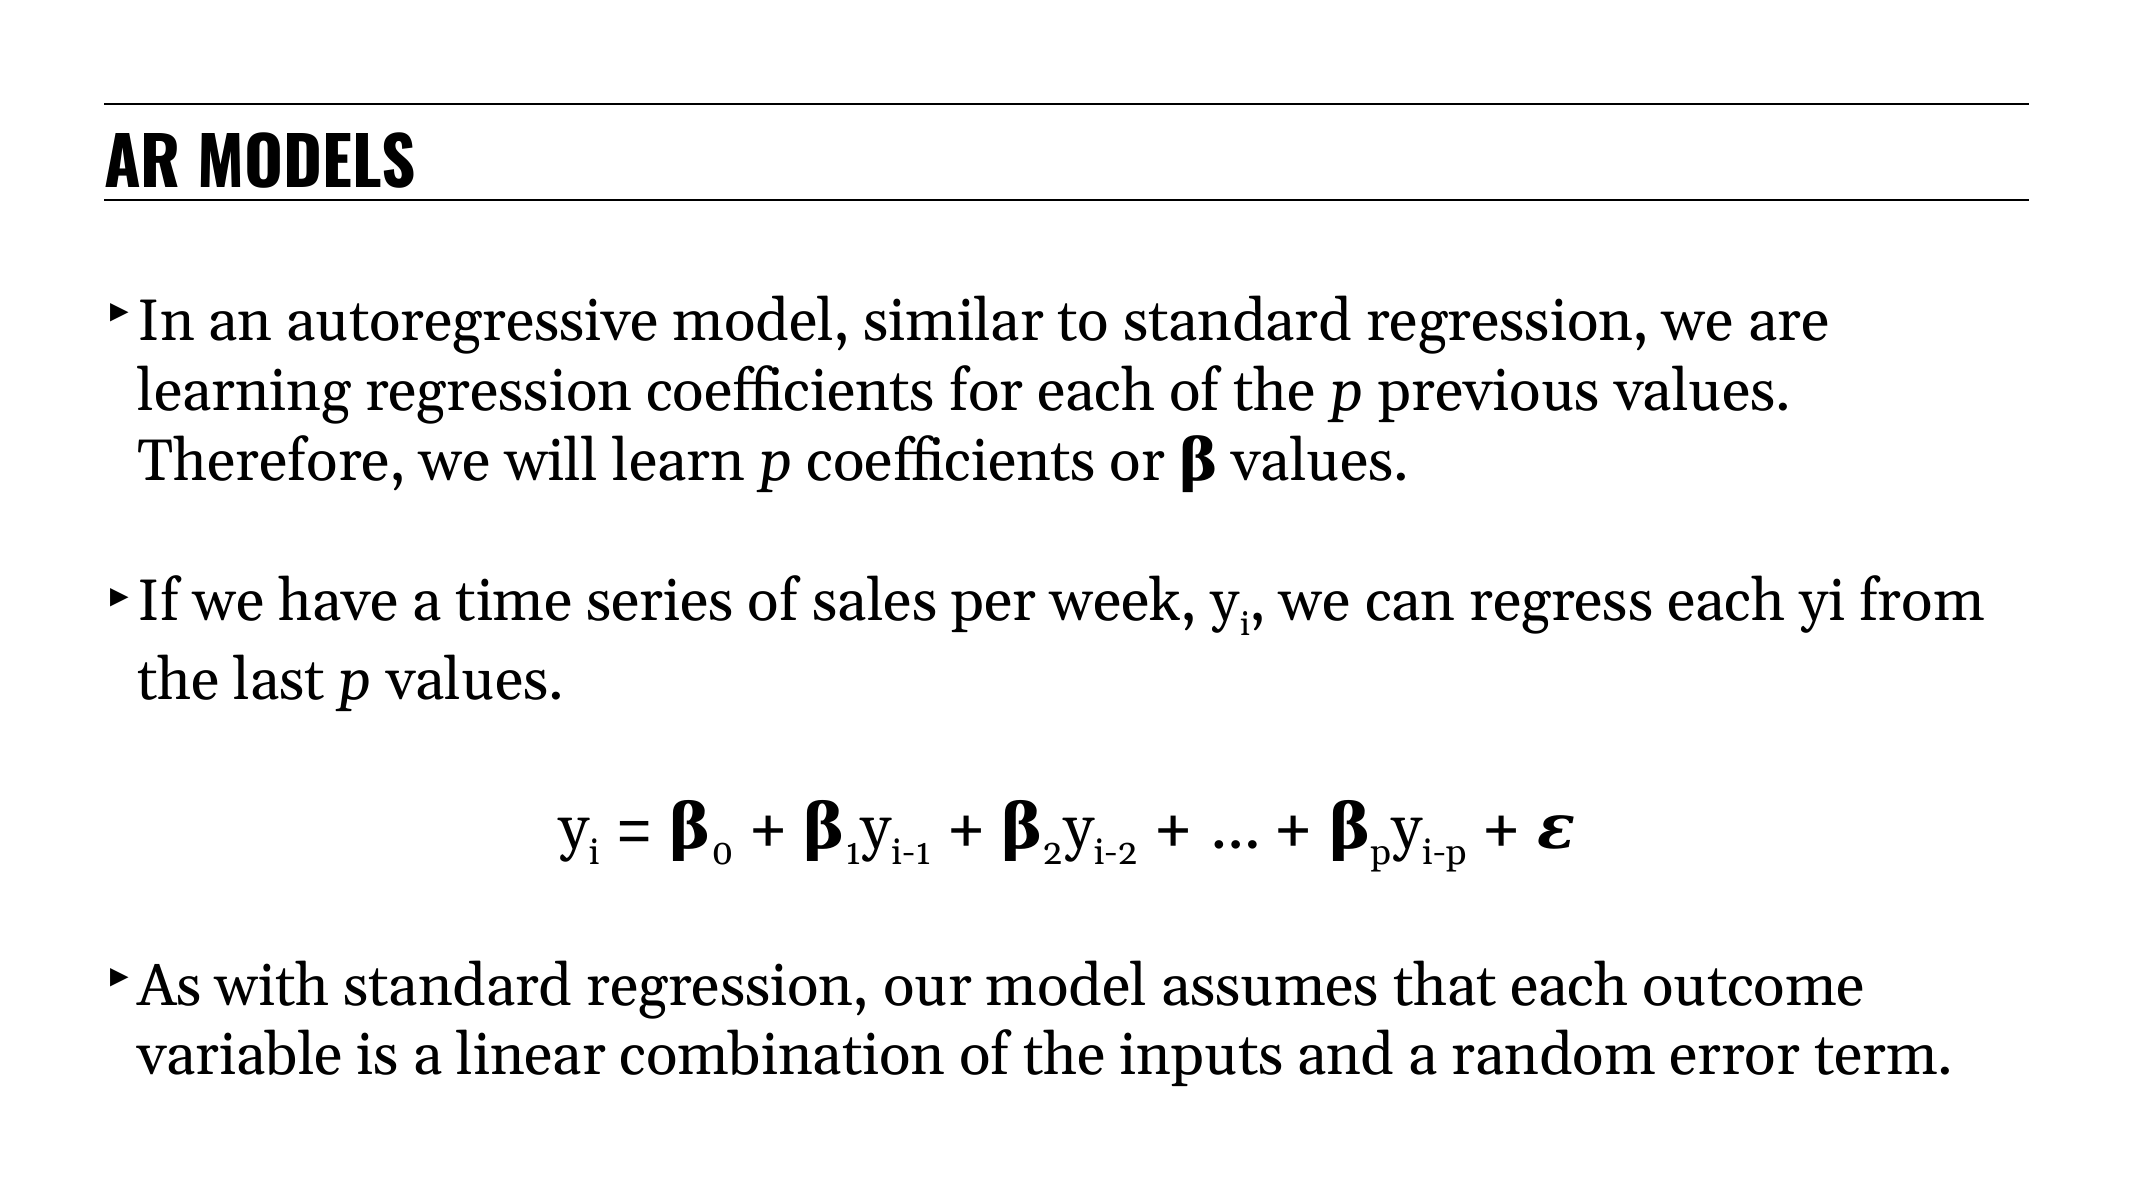

AR MODELS

In an autoregressive model, similar to standard regression, we are learning regression coefficients for each of the p previous values.  Therefore, we will learn p coefficients or 𝛃 values.

If we have a time series of sales per week, yi, we can regress each yi from the last p values.

yi = 𝛃0 + 𝛃1yi-1 + 𝛃2yi-2 + … + 𝛃pyi-p + 𝜺

As with standard regression, our model assumes that each outcome variable is a linear combination of the inputs and a random error term.